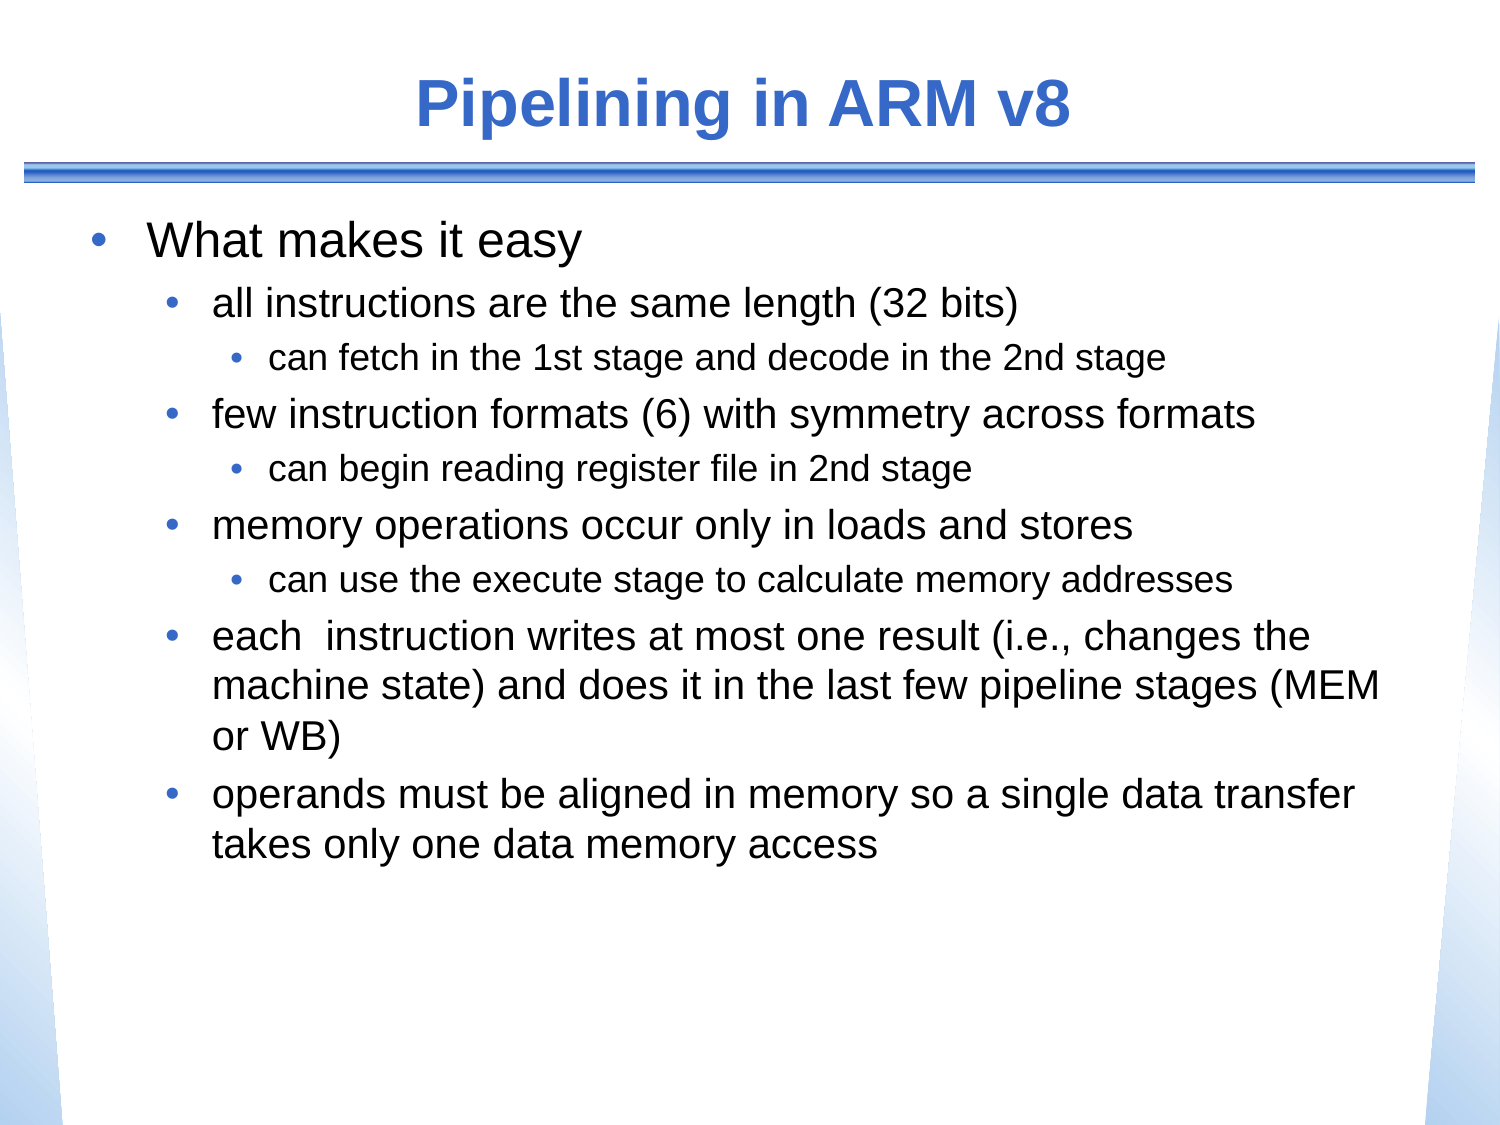

# Pipelining in ARM v8
What makes it easy
all instructions are the same length (32 bits)
can fetch in the 1st stage and decode in the 2nd stage
few instruction formats (6) with symmetry across formats
can begin reading register file in 2nd stage
memory operations occur only in loads and stores
can use the execute stage to calculate memory addresses
each  instruction writes at most one result (i.e., changes the machine state) and does it in the last few pipeline stages (MEM or WB)
operands must be aligned in memory so a single data transfer takes only one data memory access